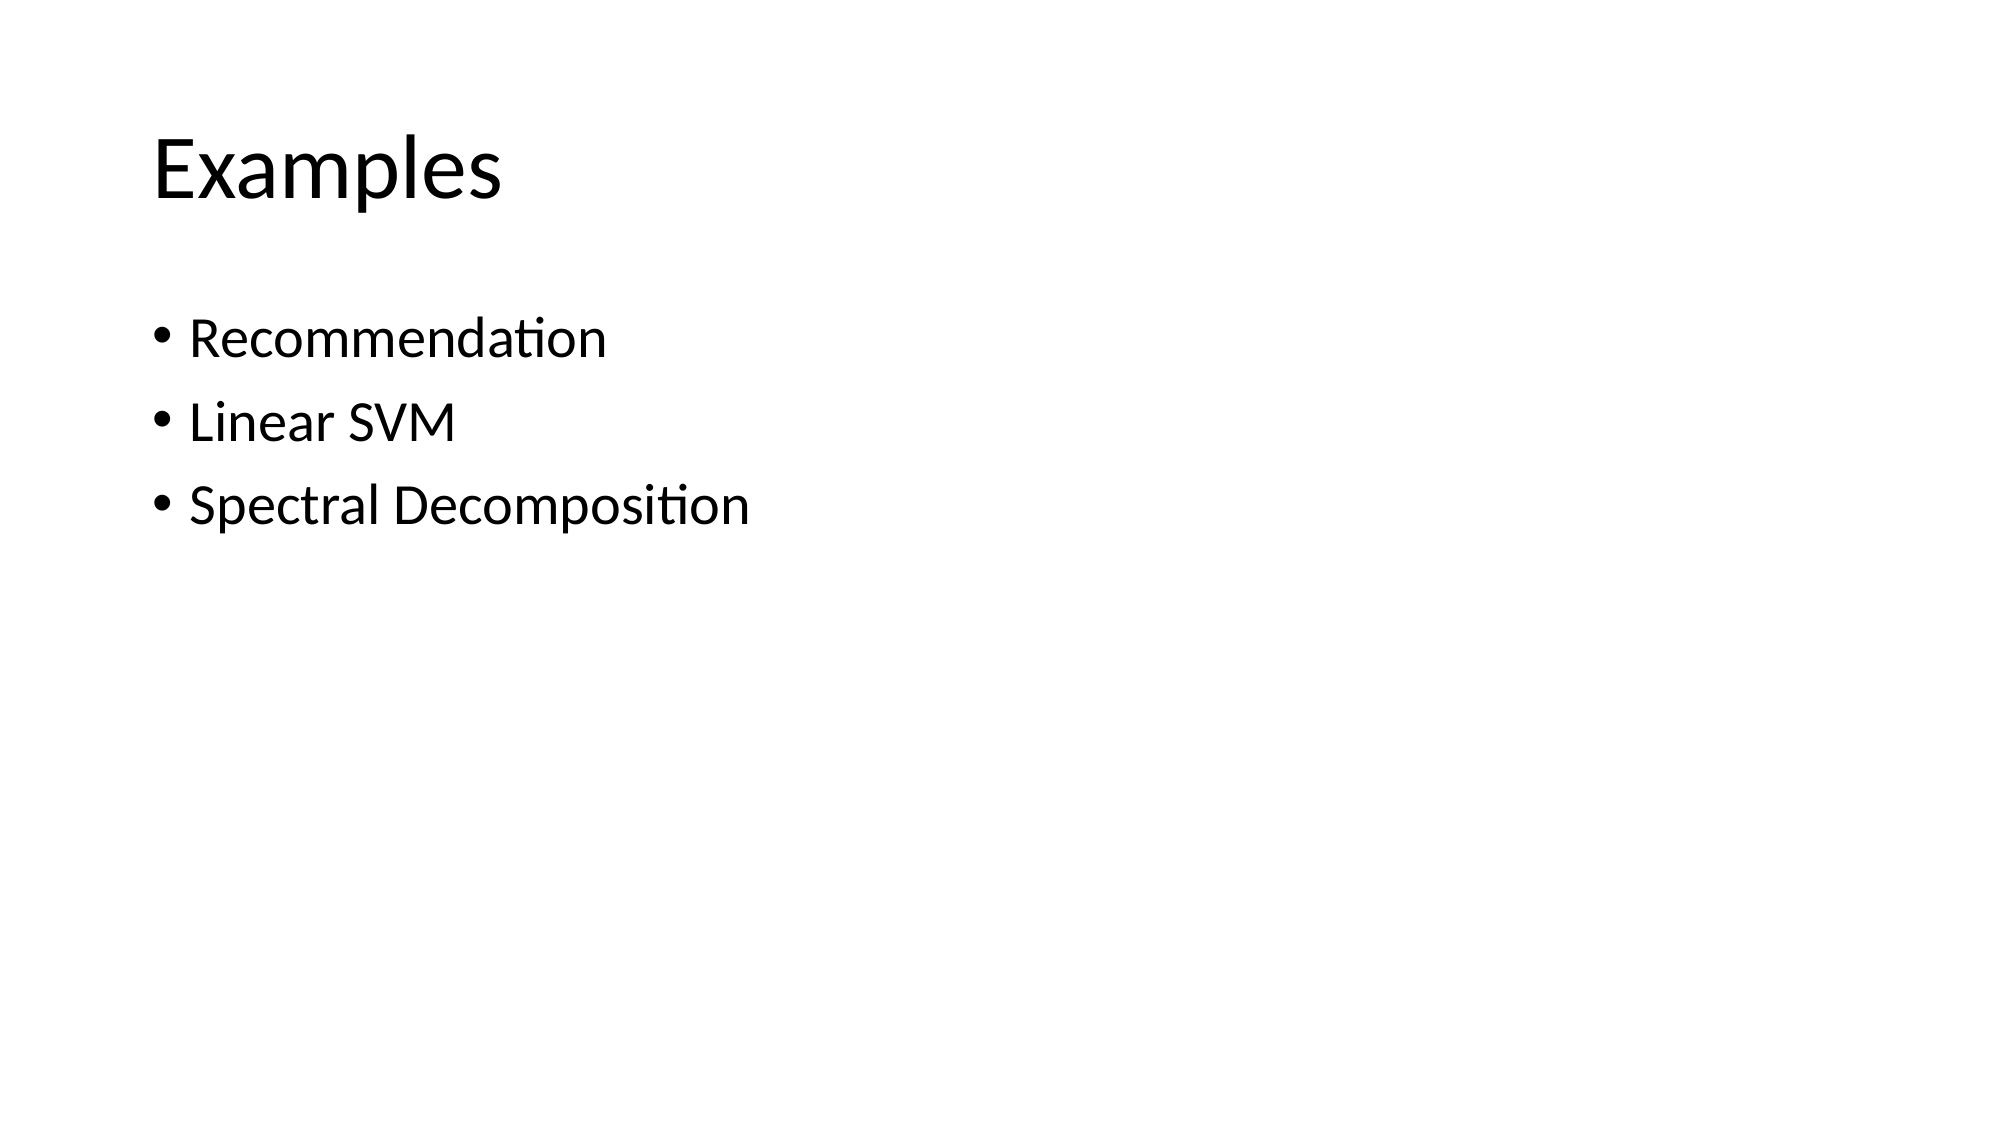

# Examples
Recommendation
Linear SVM
Spectral Decomposition